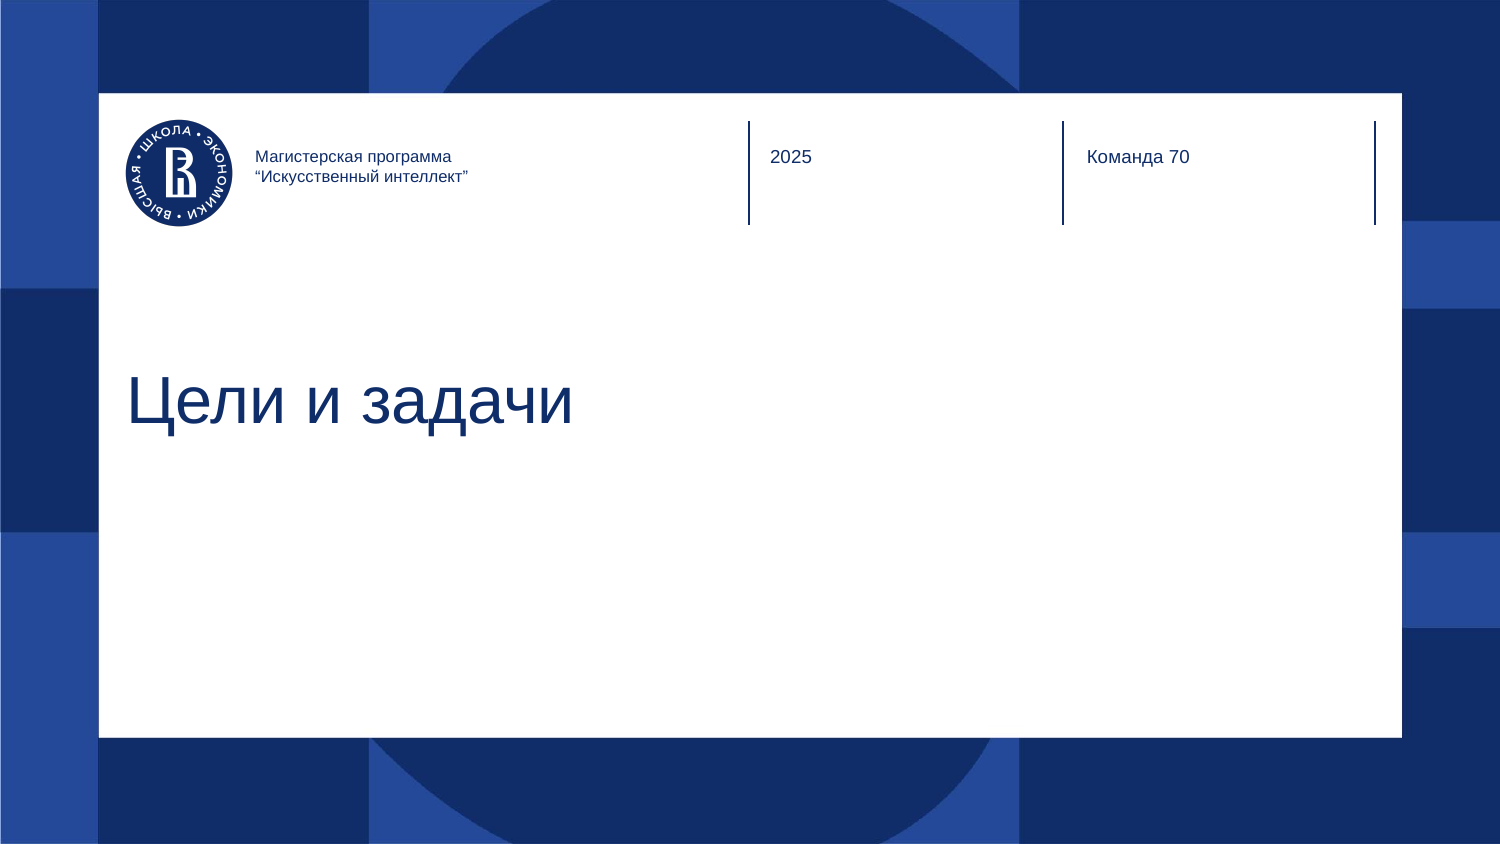

Команда 70
2025
Магистерская программа
“Искусственный интеллект”
# Цели и задачи